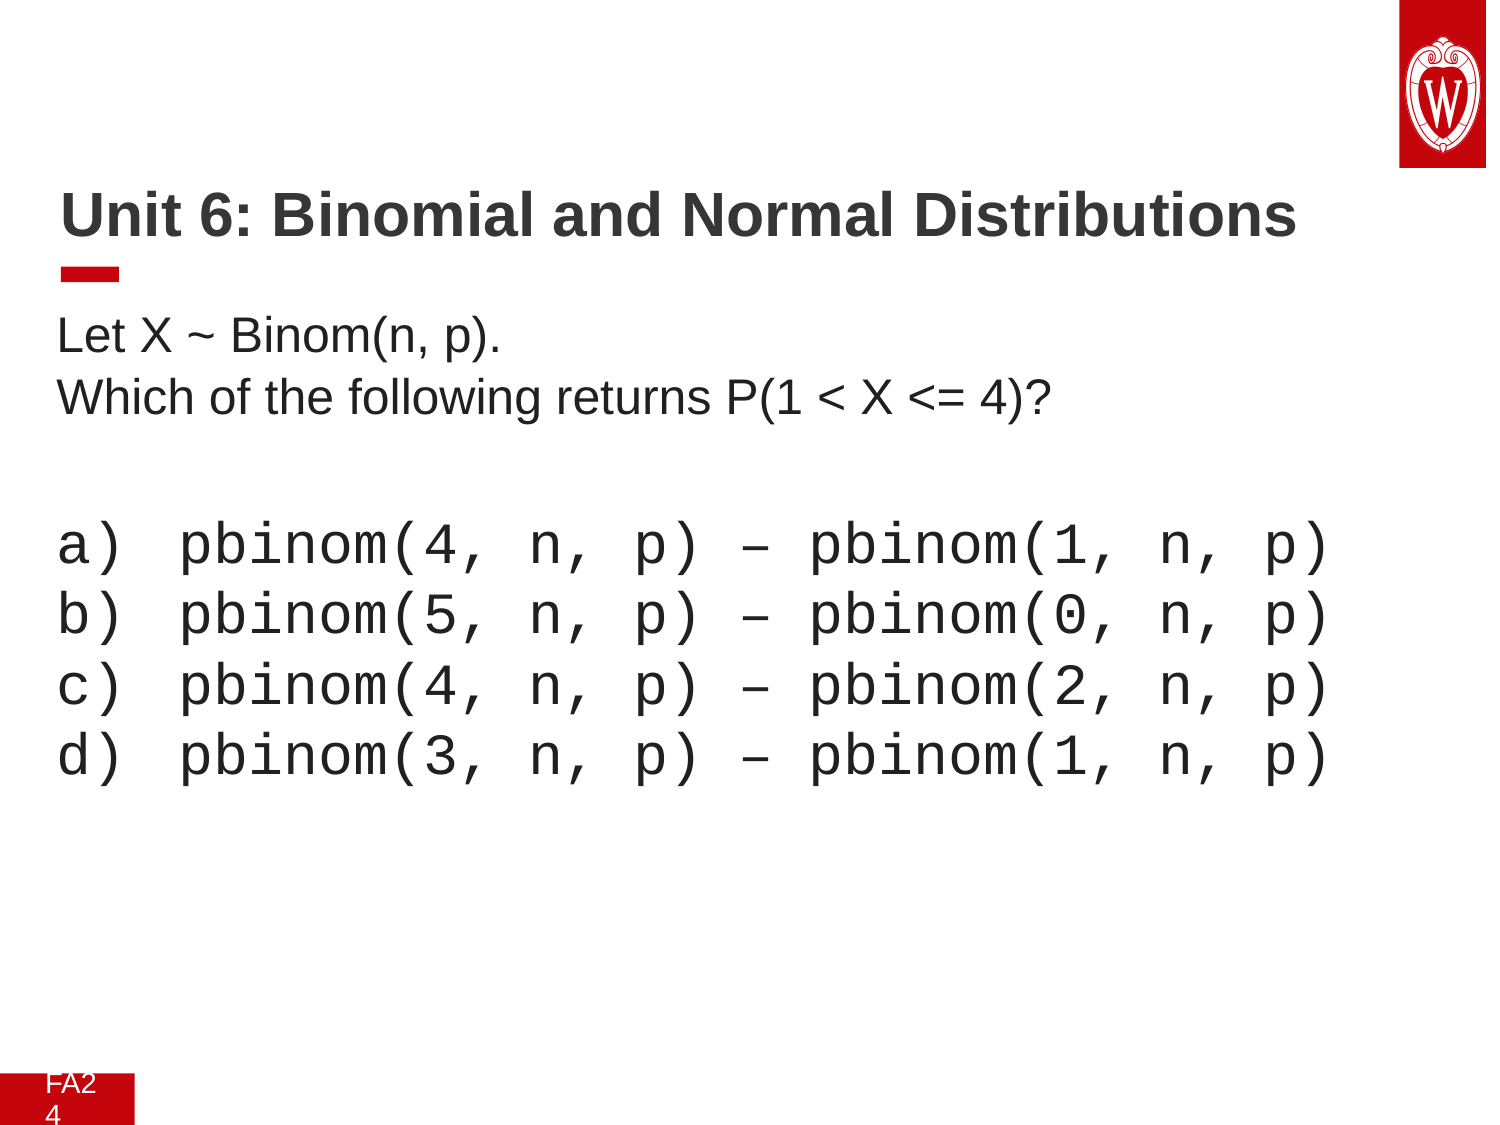

# Unit 6: Binomial and Normal Distributions
Let X ~ Binom(n, p).
Which of the following returns P(1 < X <= 4)?

pbinom(4, n, p) – pbinom(1, n, p)
pbinom(5, n, p) – pbinom(0, n, p)
pbinom(4, n, p) – pbinom(2, n, p)
pbinom(3, n, p) – pbinom(1, n, p)
FA24